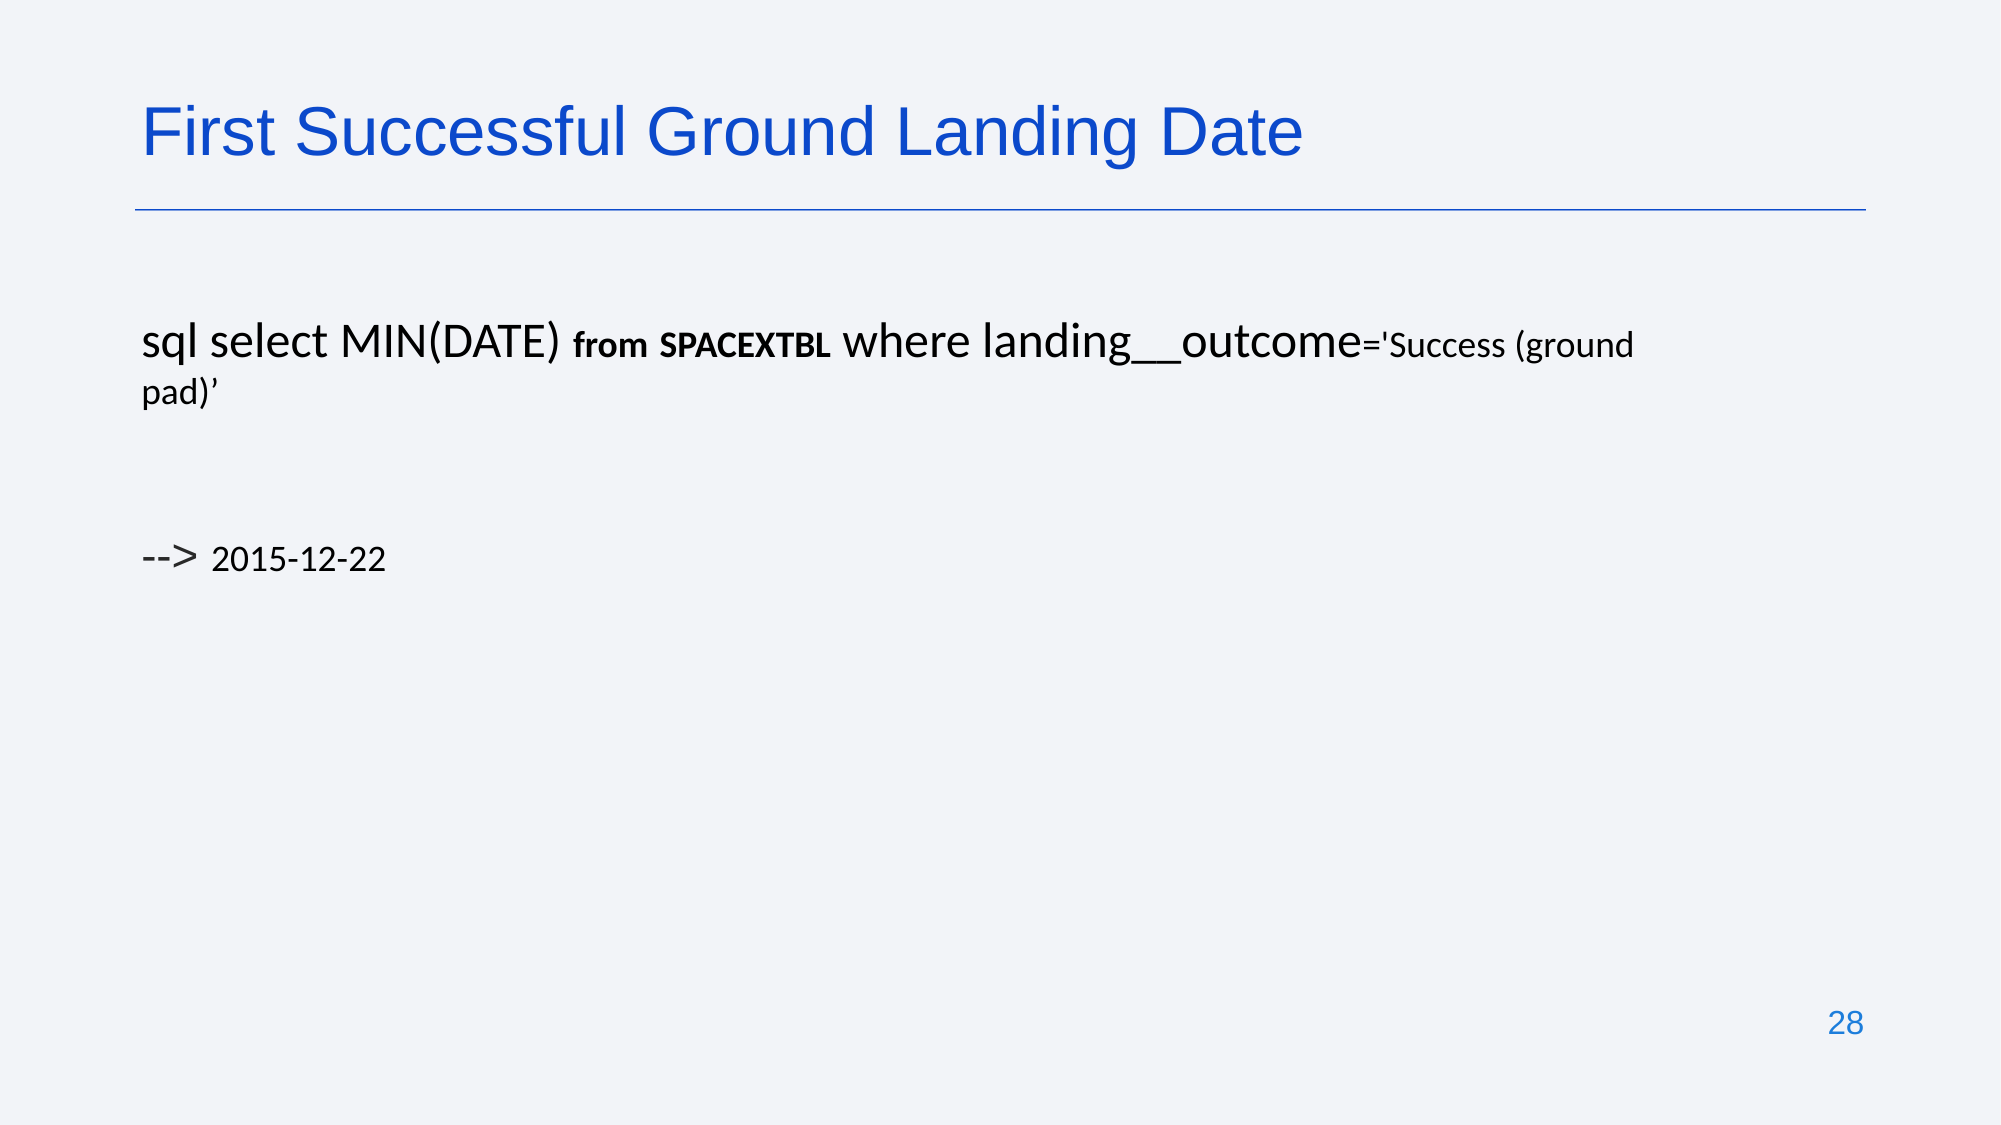

First Successful Ground Landing Date
sql select MIN(DATE) from SPACEXTBL where landing__outcome='Success (ground pad)’

--> 2015-12-22
28